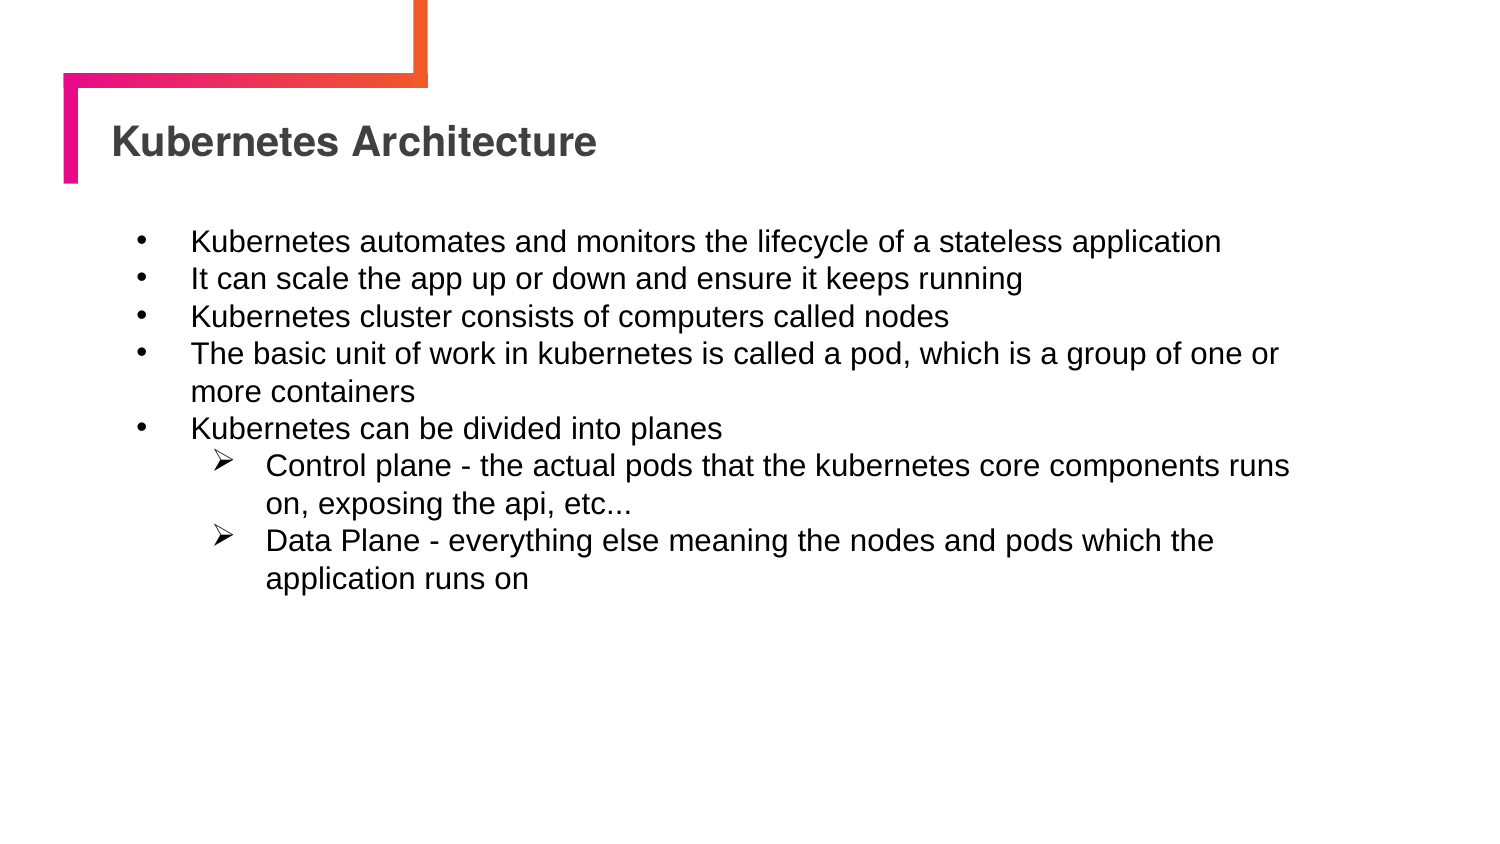

# Kubernetes Architecture
Kubernetes automates and monitors the lifecycle of a stateless application
It can scale the app up or down and ensure it keeps running
Kubernetes cluster consists of computers called nodes
The basic unit of work in kubernetes is called a pod, which is a group of one or more containers
Kubernetes can be divided into planes
Control plane - the actual pods that the kubernetes core components runs on, exposing the api, etc...
Data Plane - everything else meaning the nodes and pods which the application runs on
64